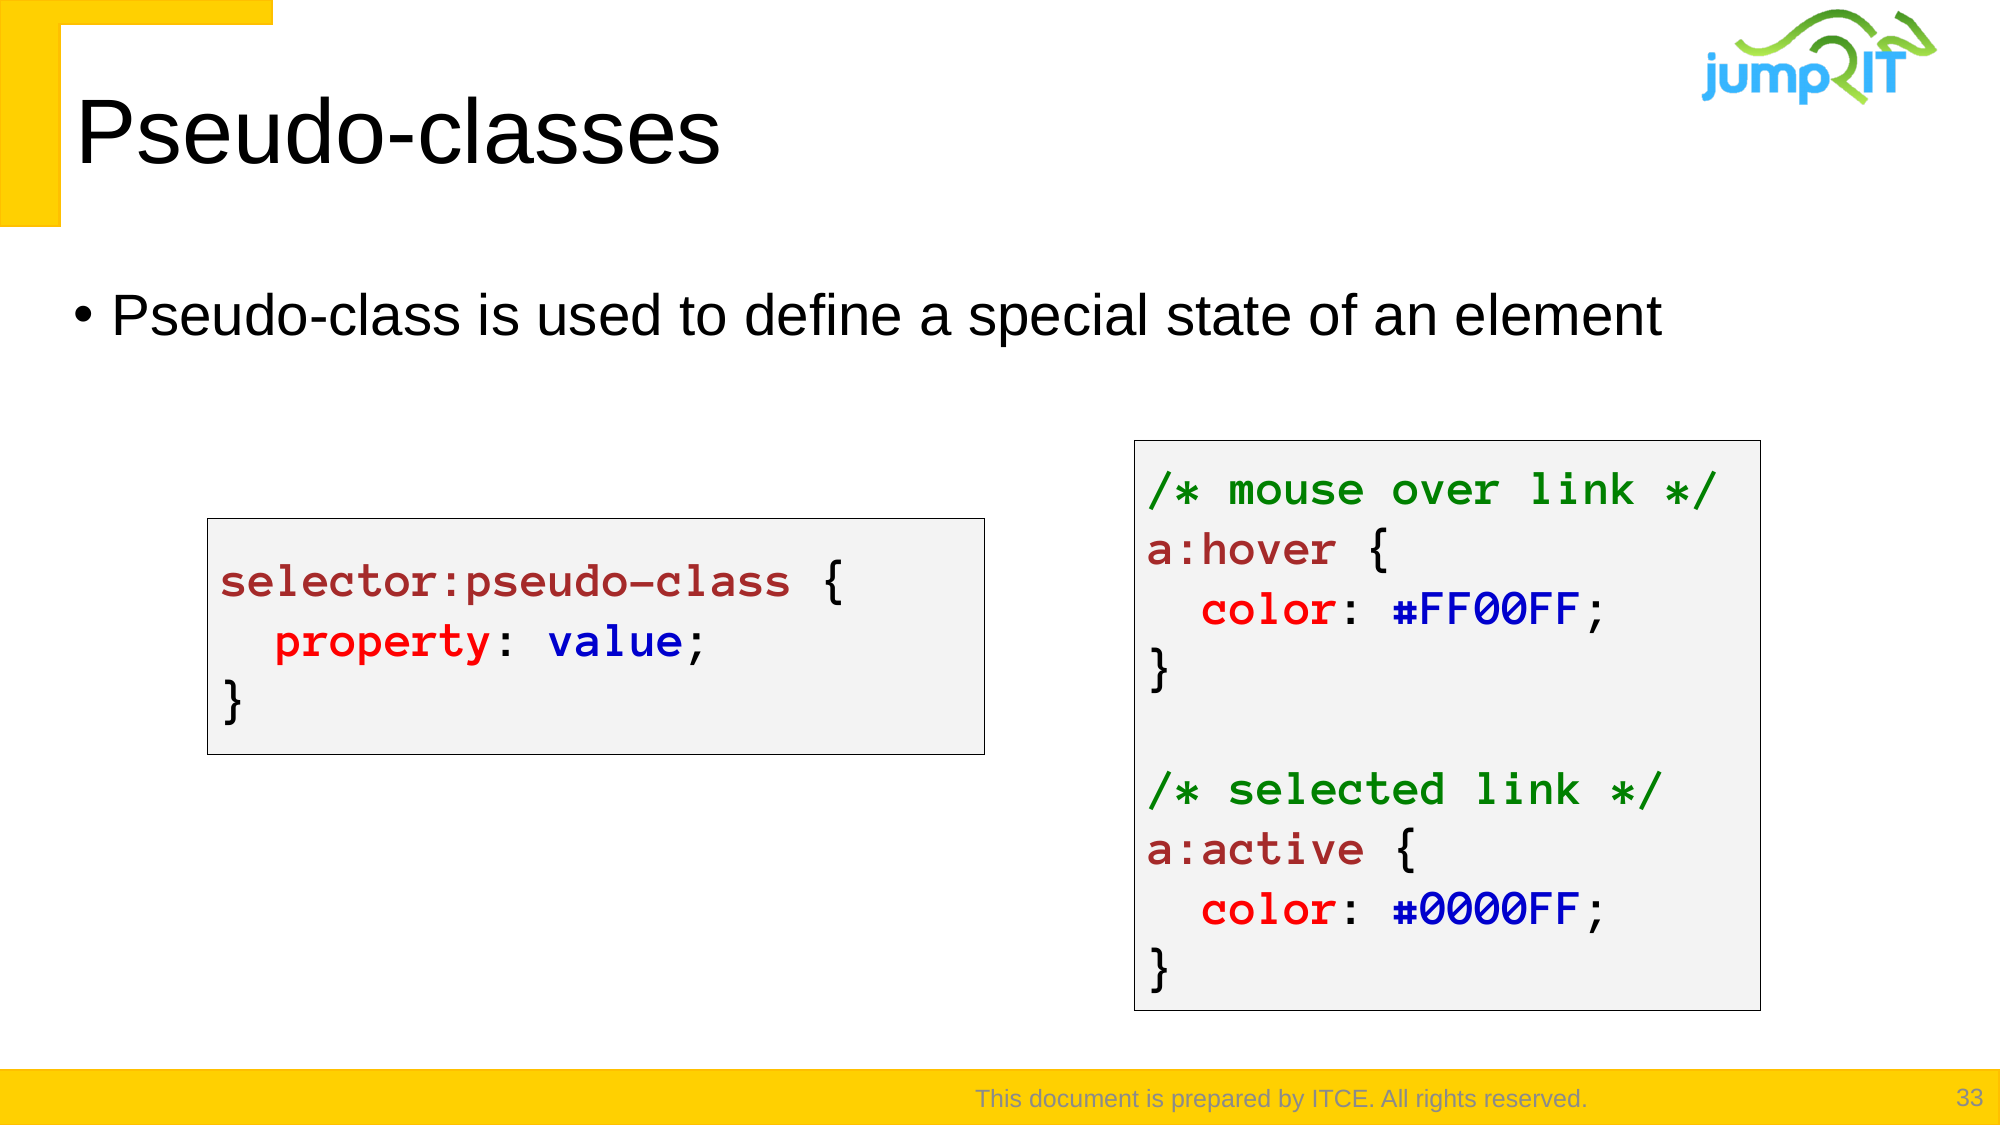

# Pseudo-classes
Pseudo-class is used to define a special state of an element

/* mouse over link */
a:hover {
  color: #FF00FF;
}
/* selected link */
a:active {
  color: #0000FF;
}
selector:pseudo-class {
  property: value;
}
This document is prepared by ITCE. All rights reserved.
33